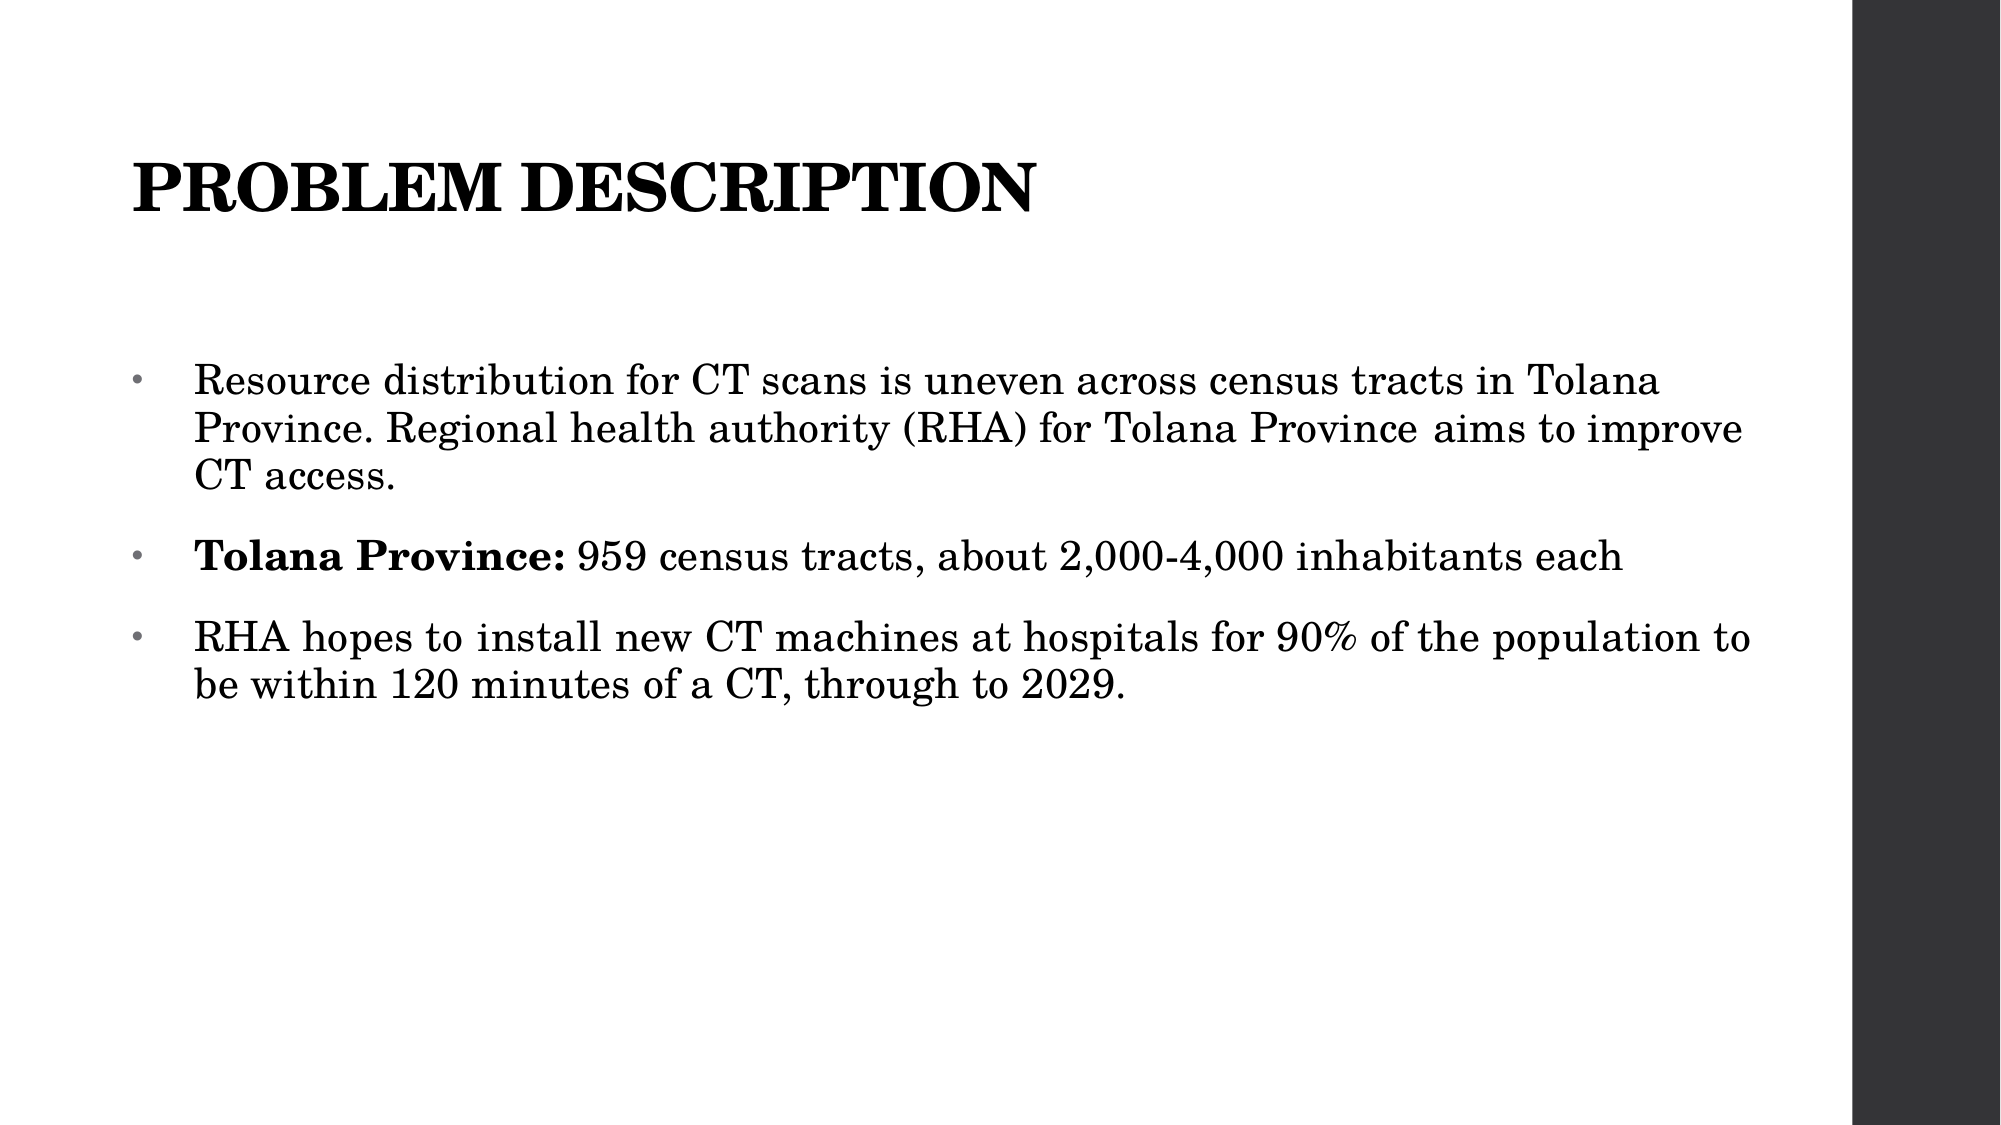

PROBLEM DESCRIPTION

Resource distribution for CT scans is uneven across census tracts in Tolana Province. Regional health authority (RHA) for Tolana Province aims to improve CT access.
Tolana Province: 959 census tracts, about 2,000-4,000 inhabitants each
RHA hopes to install new CT machines at hospitals for 90% of the population to be within 120 minutes of a CT, through to 2029.